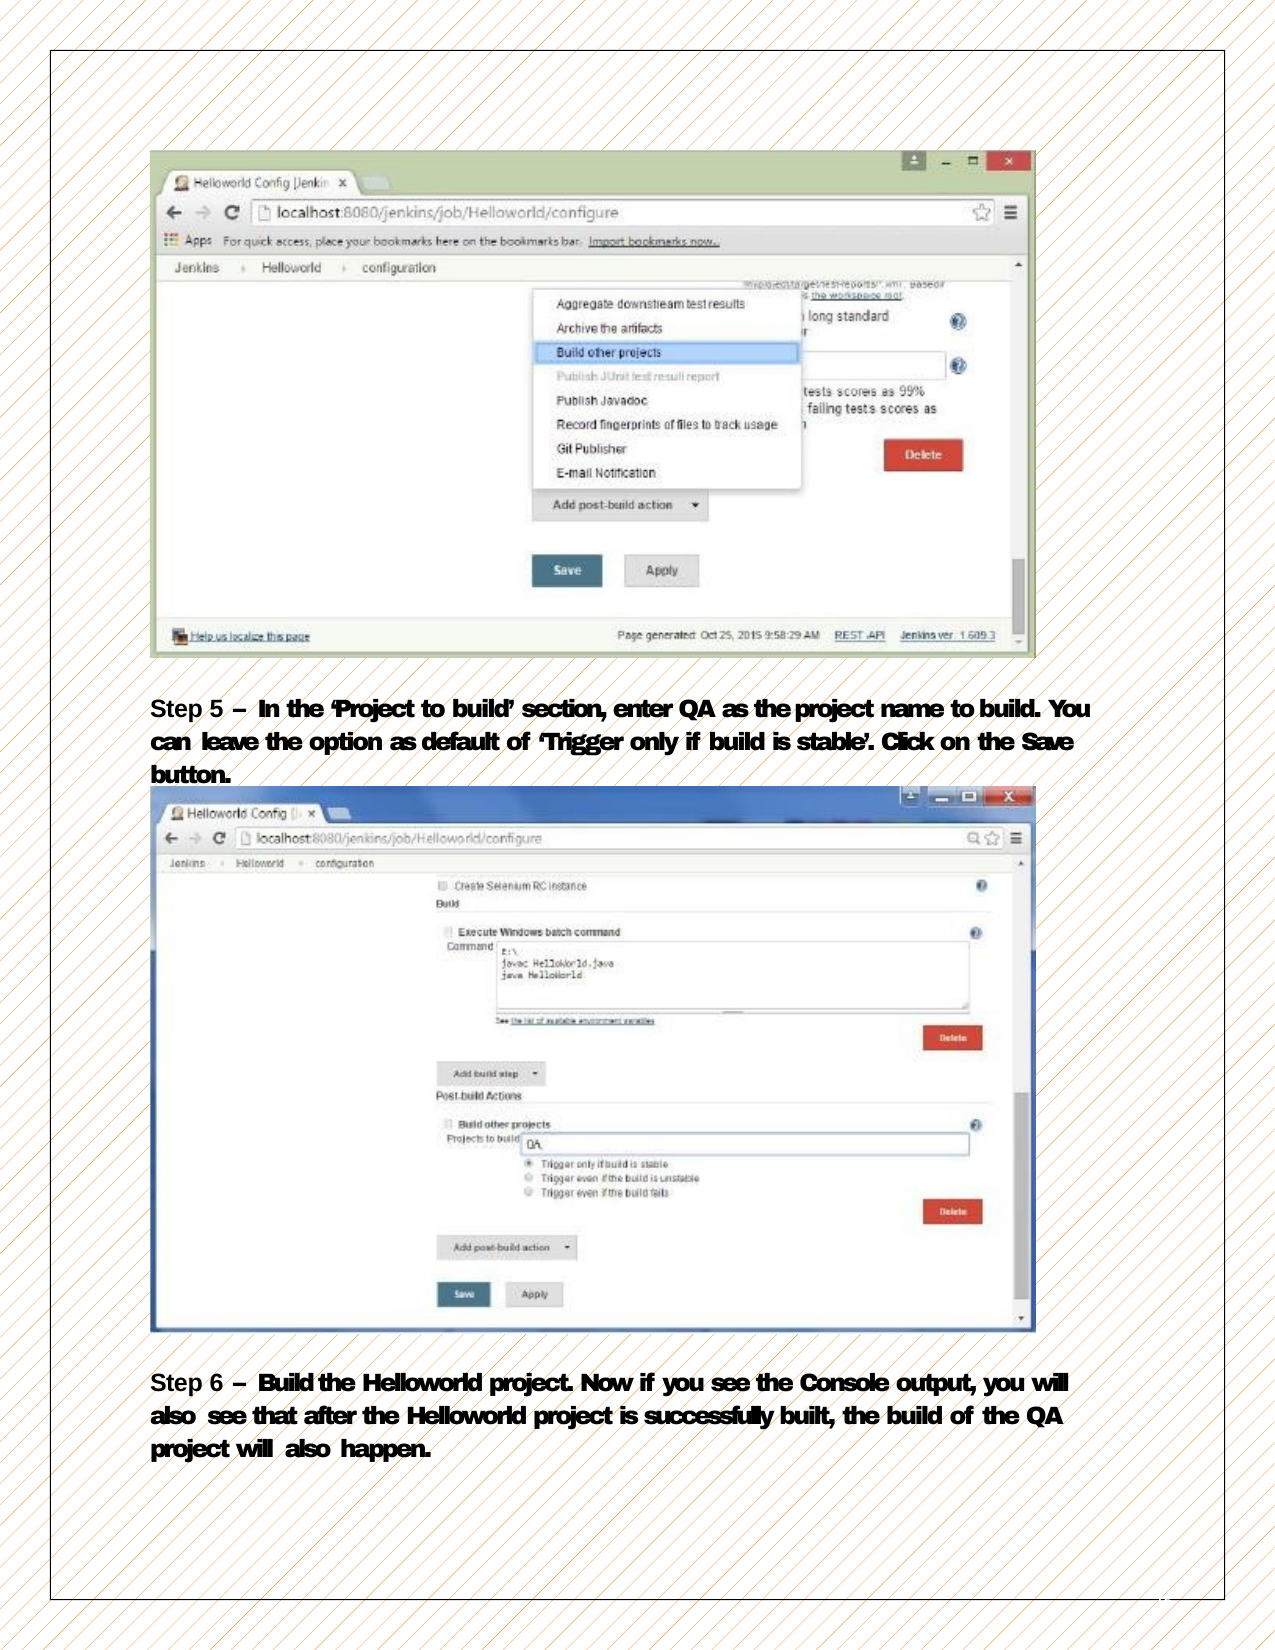

Step 5 − In the ‘Project to build’ section, enter QA as the project name to build. You can  leave the option as default of ‘Trigger only if build is stable’. Click on the Save button.
Step 6 − Build the Helloworld project. Now if you see the Console output, you will also  see that after the Helloworld project is successfully built, the build of the QA project will  also happen.
76